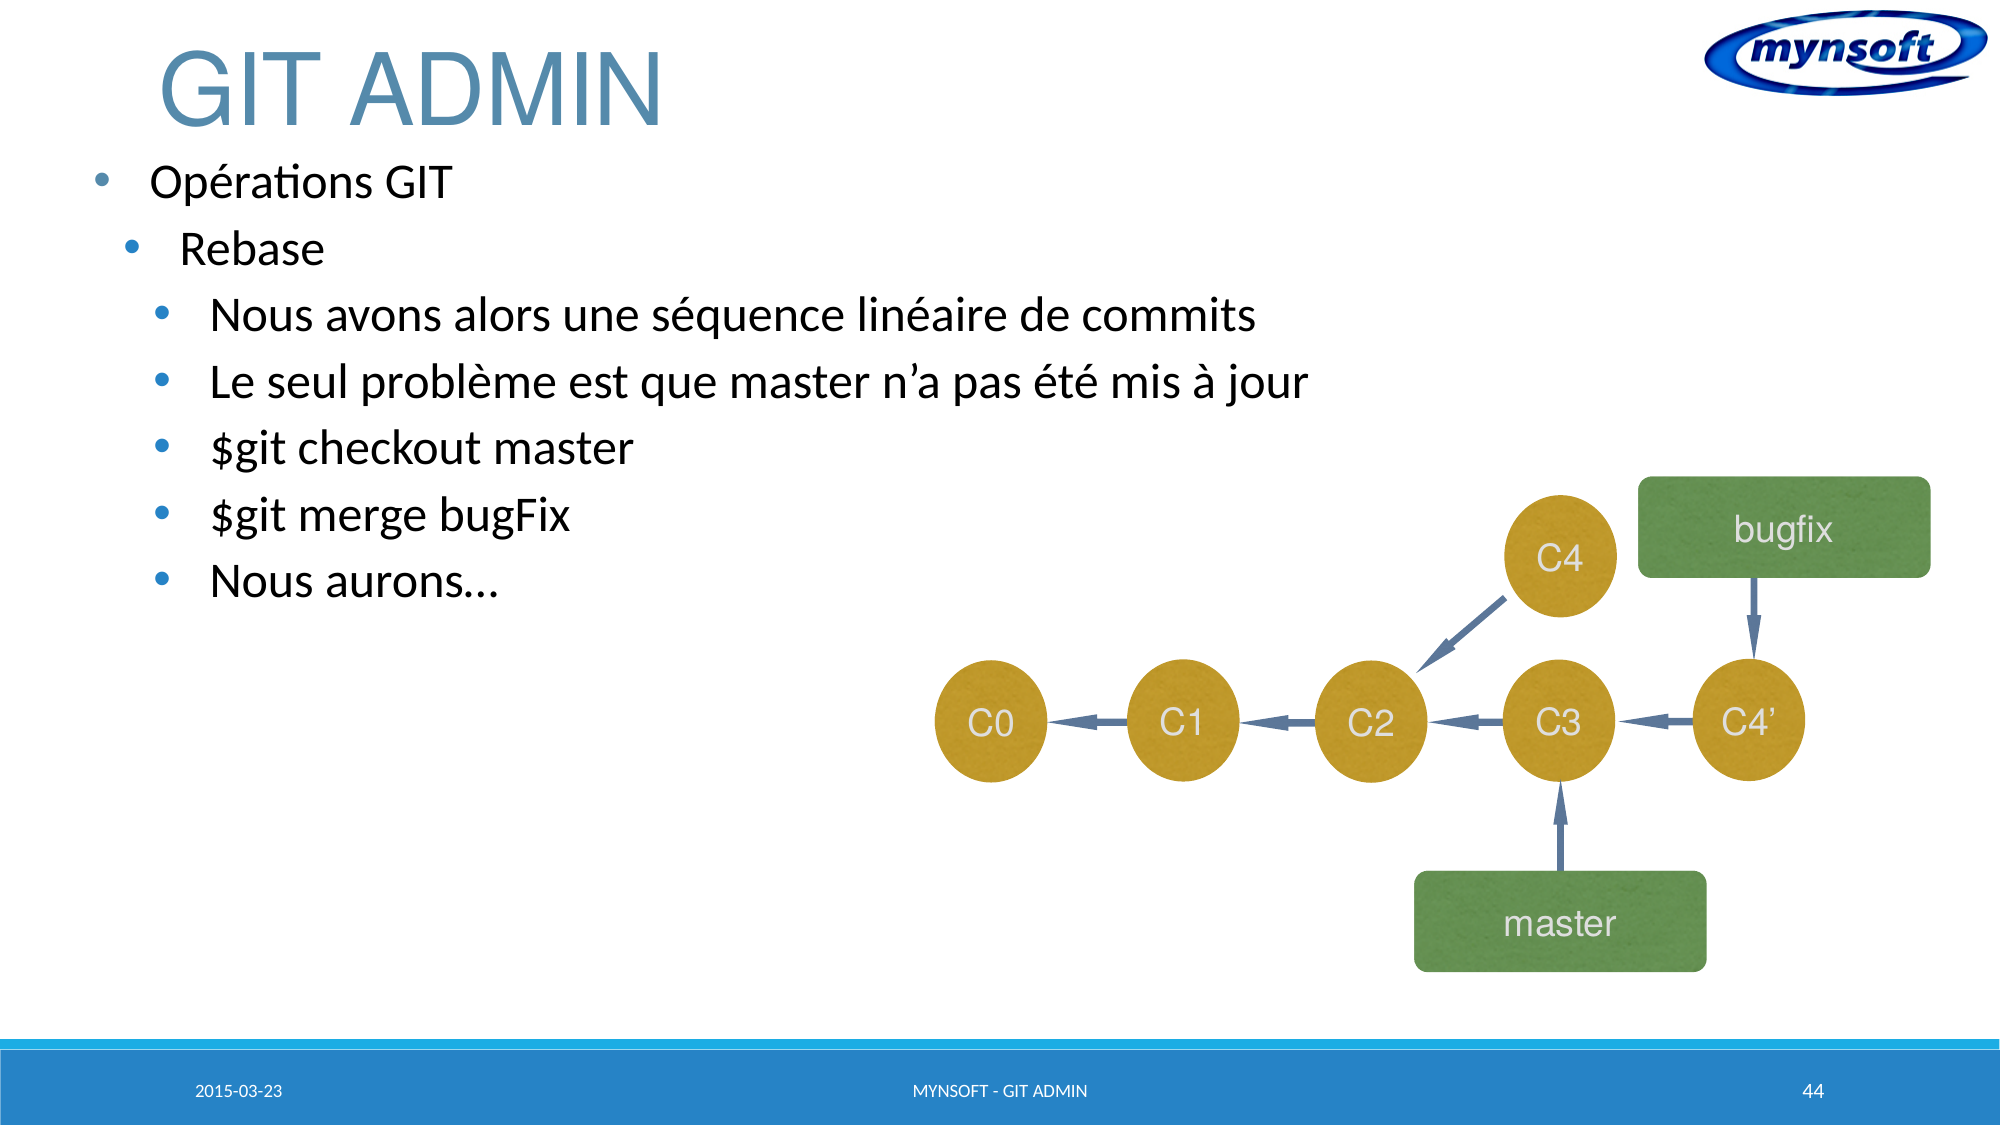

# GIT ADMIN
Opérations GIT
Rebase
Nous avons alors une séquence linéaire de commits
Le seul problème est que master n’a pas été mis à jour
$git checkout master
$git merge bugFix
Nous aurons…

bugfix

C4

C4’

C1

C3

C0

C2

master
2015-03-23
MYNSOFT - GIT ADMIN
44